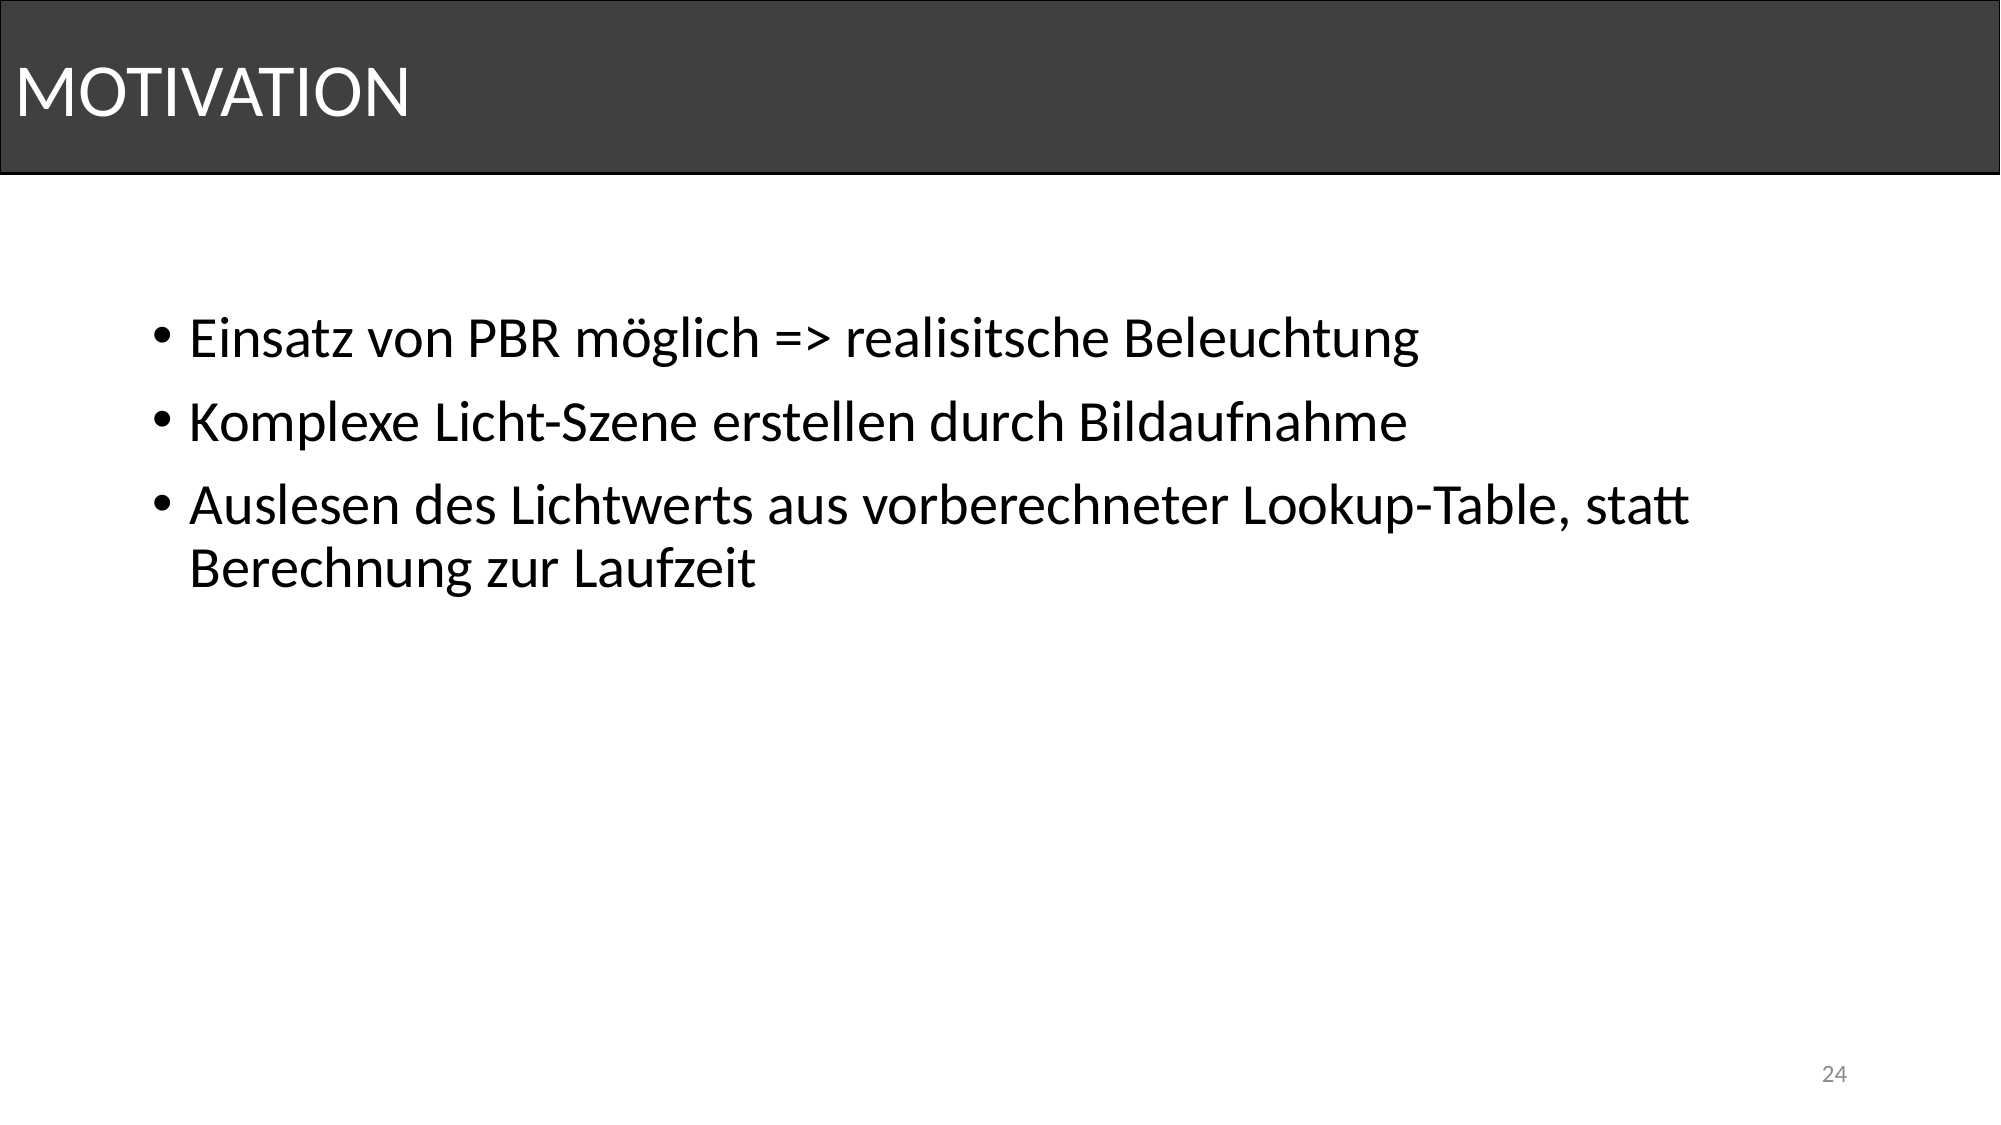

MOTIVATION
Einsatz von PBR möglich => realisitsche Beleuchtung
Komplexe Licht-Szene erstellen durch Bildaufnahme
Auslesen des Lichtwerts aus vorberechneter Lookup-Table, statt Berechnung zur Laufzeit
24